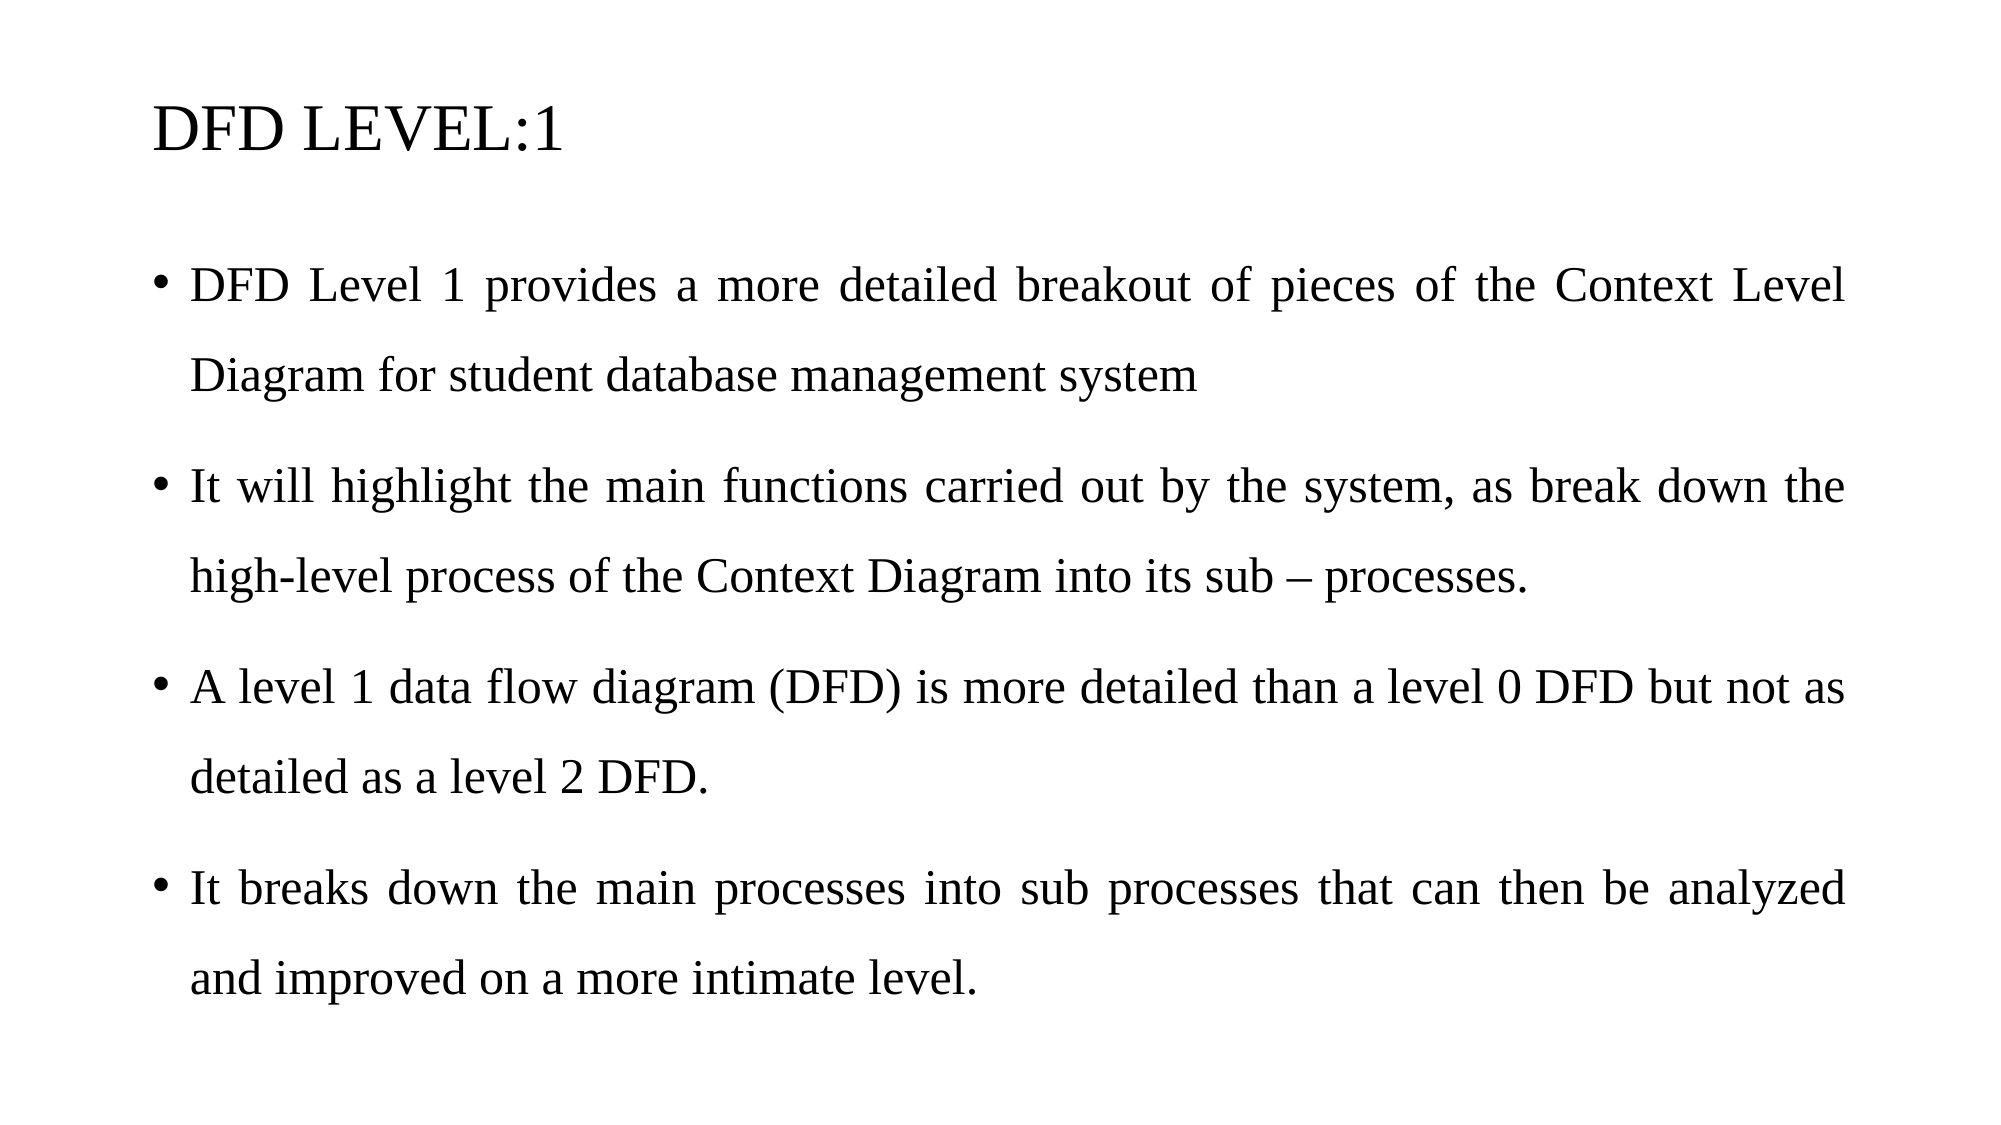

# DFD LEVEL:1
DFD Level 1 provides a more detailed breakout of pieces of the Context Level Diagram for student database management system
It will highlight the main functions carried out by the system, as break down the high-level process of the Context Diagram into its sub – processes.
A level 1 data flow diagram (DFD) is more detailed than a level 0 DFD but not as detailed as a level 2 DFD.
It breaks down the main processes into sub processes that can then be analyzed and improved on a more intimate level.